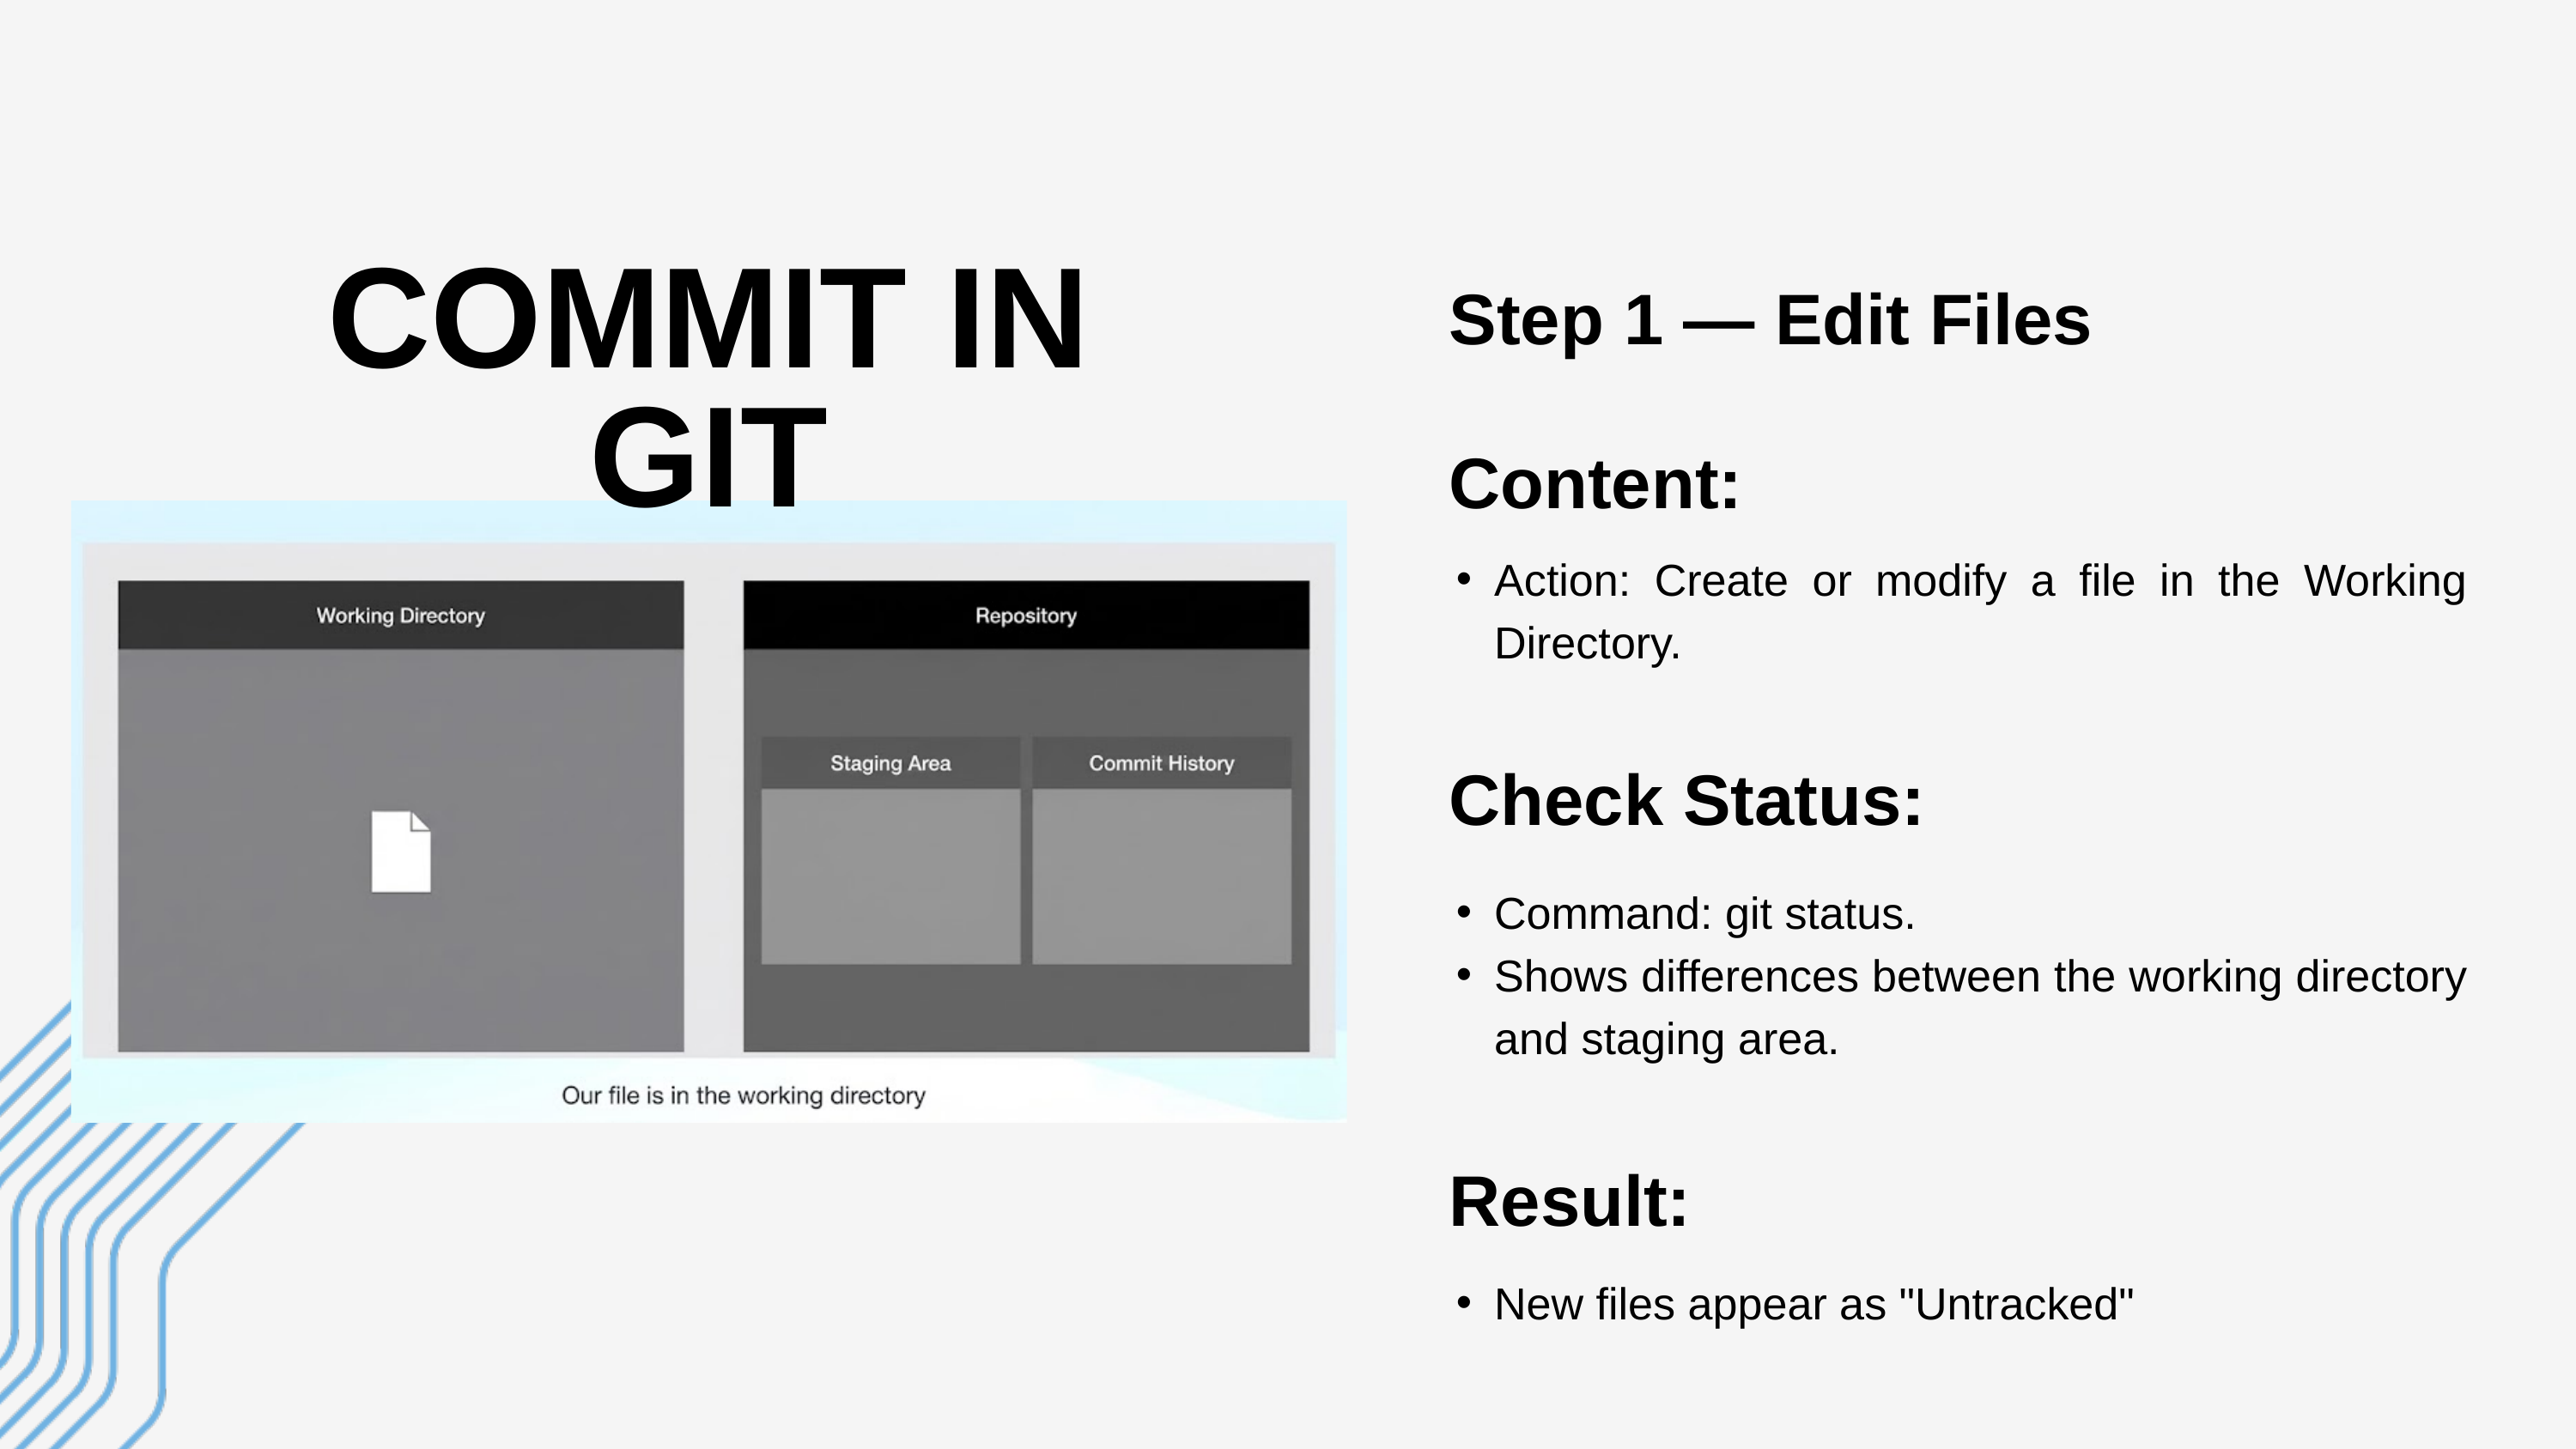

COMMIT IN GIT
Step 1 — Edit Files
Content:

Action: Create or modify a file in the Working Directory.

Check Status:
Command: git status.
Shows differences between the working directory and staging area.

Result:
New files appear as "Untracked"